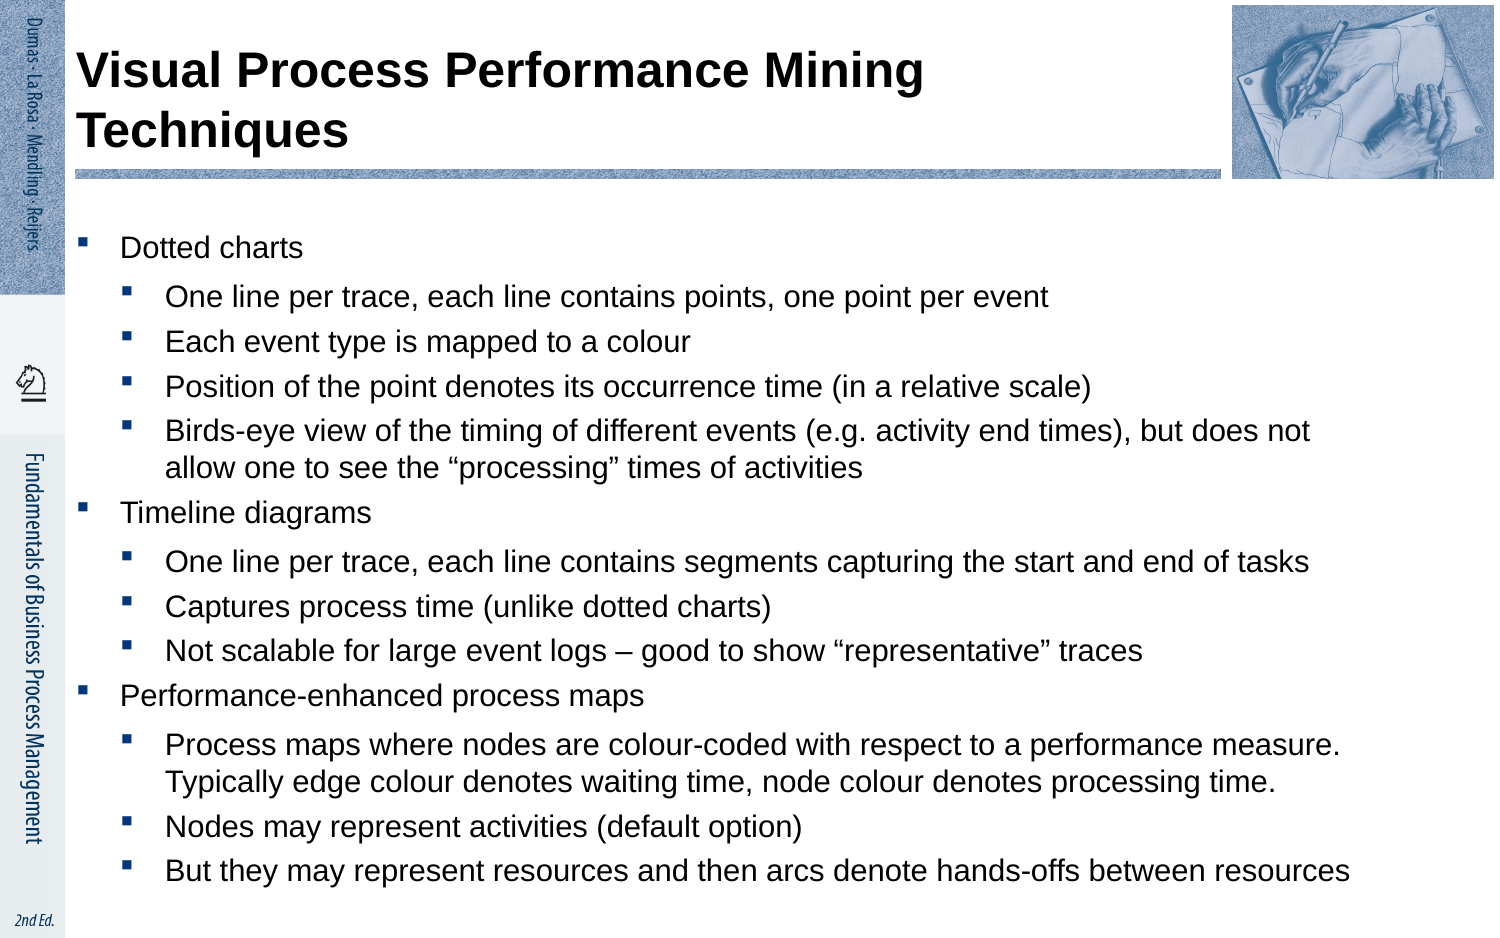

# Visual Process Performance Mining Techniques
Dotted charts
One line per trace, each line contains points, one point per event
Each event type is mapped to a colour
Position of the point denotes its occurrence time (in a relative scale)
Birds-eye view of the timing of different events (e.g. activity end times), but does not allow one to see the “processing” times of activities
Timeline diagrams
One line per trace, each line contains segments capturing the start and end of tasks
Captures process time (unlike dotted charts)
Not scalable for large event logs – good to show “representative” traces
Performance-enhanced process maps
Process maps where nodes are colour-coded with respect to a performance measure. Typically edge colour denotes waiting time, node colour denotes processing time.
Nodes may represent activities (default option)
But they may represent resources and then arcs denote hands-offs between resources